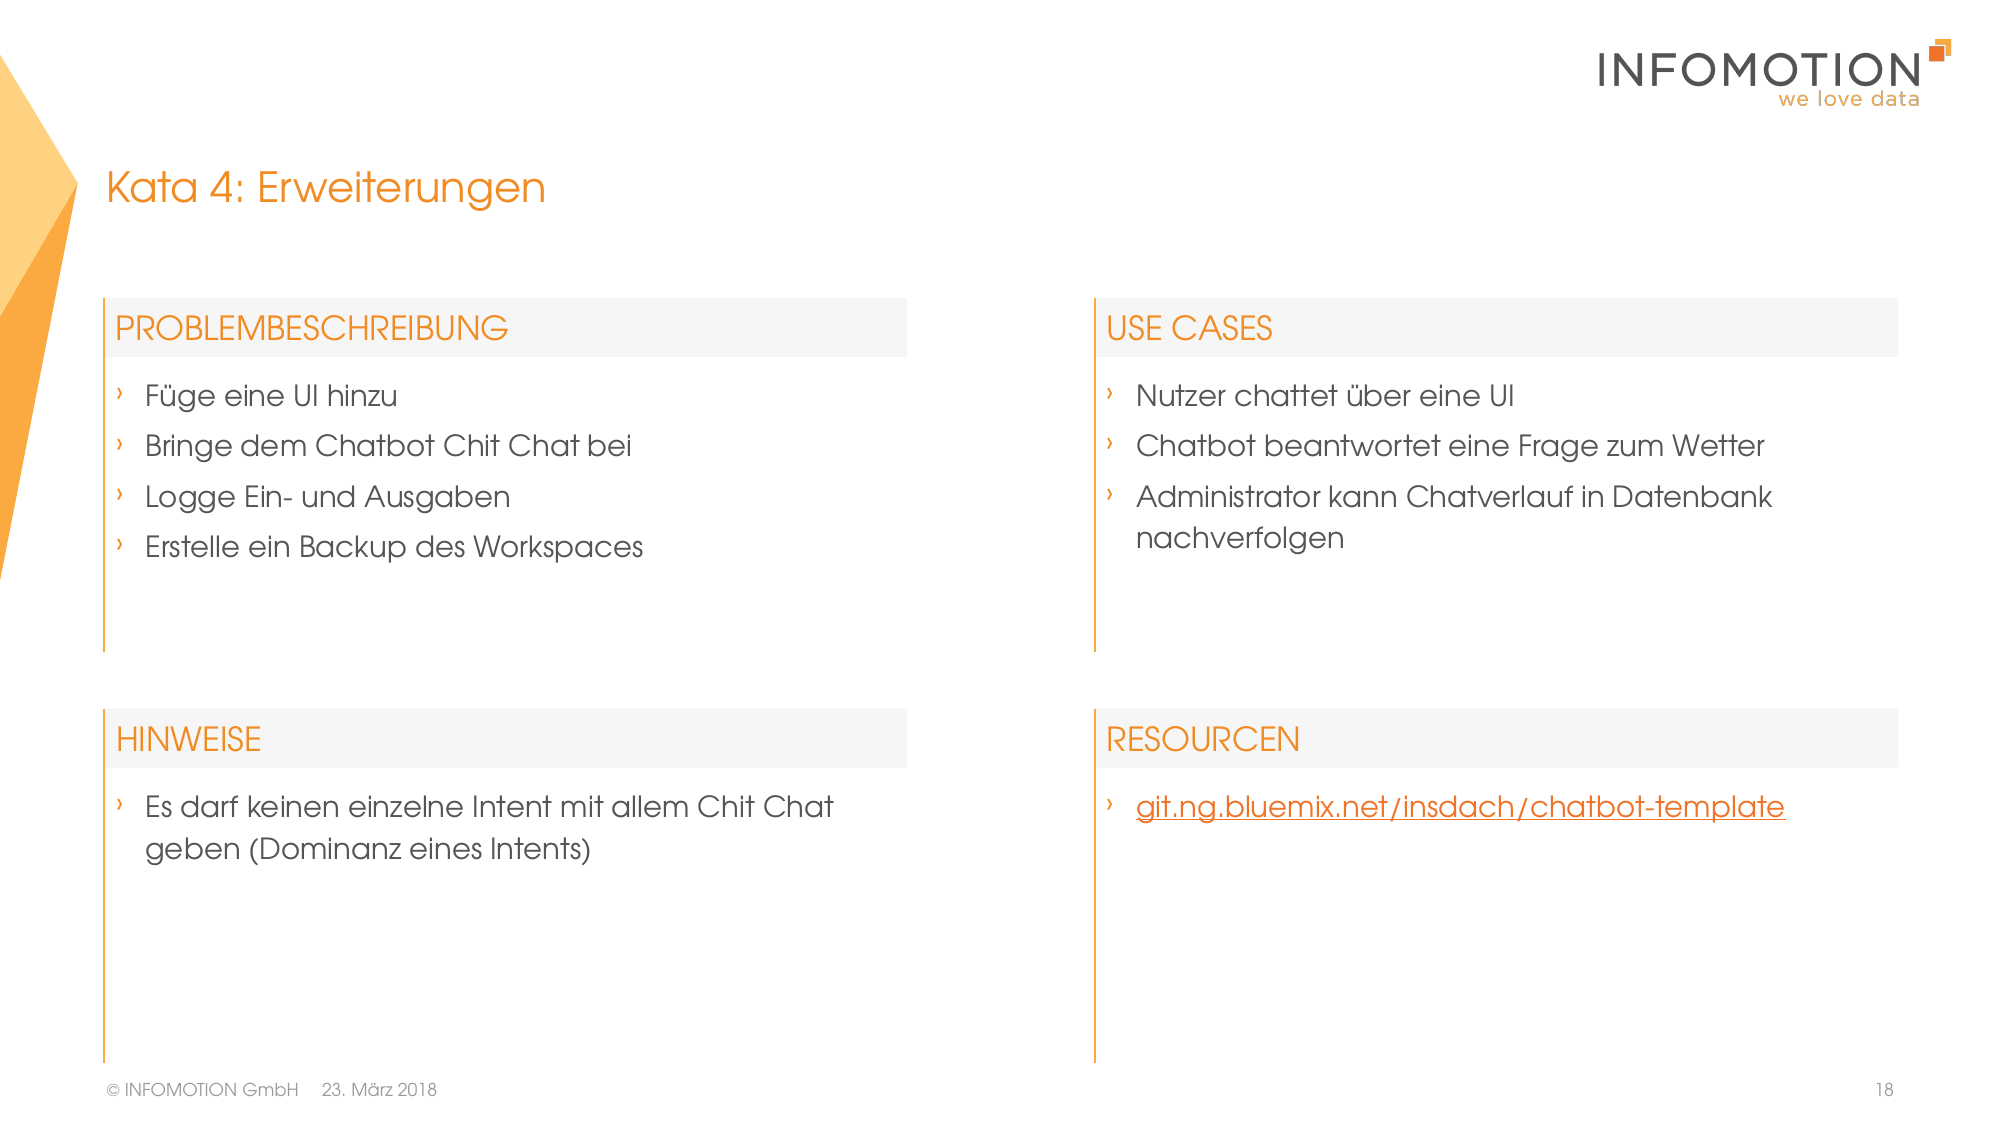

# Kata 4: Erweiterungen
Use Cases
Problembeschreibung
Nutzer chattet über eine UI
Chatbot beantwortet eine Frage zum Wetter
Administrator kann Chatverlauf in Datenbank nachverfolgen
Füge eine UI hinzu
Bringe dem Chatbot Chit Chat bei
Logge Ein- und Ausgaben
Erstelle ein Backup des Workspaces
Resourcen
Hinweise
git.ng.bluemix.net/insdach/chatbot-template

Es darf keinen einzelne Intent mit allem Chit Chat geben (Dominanz eines Intents)